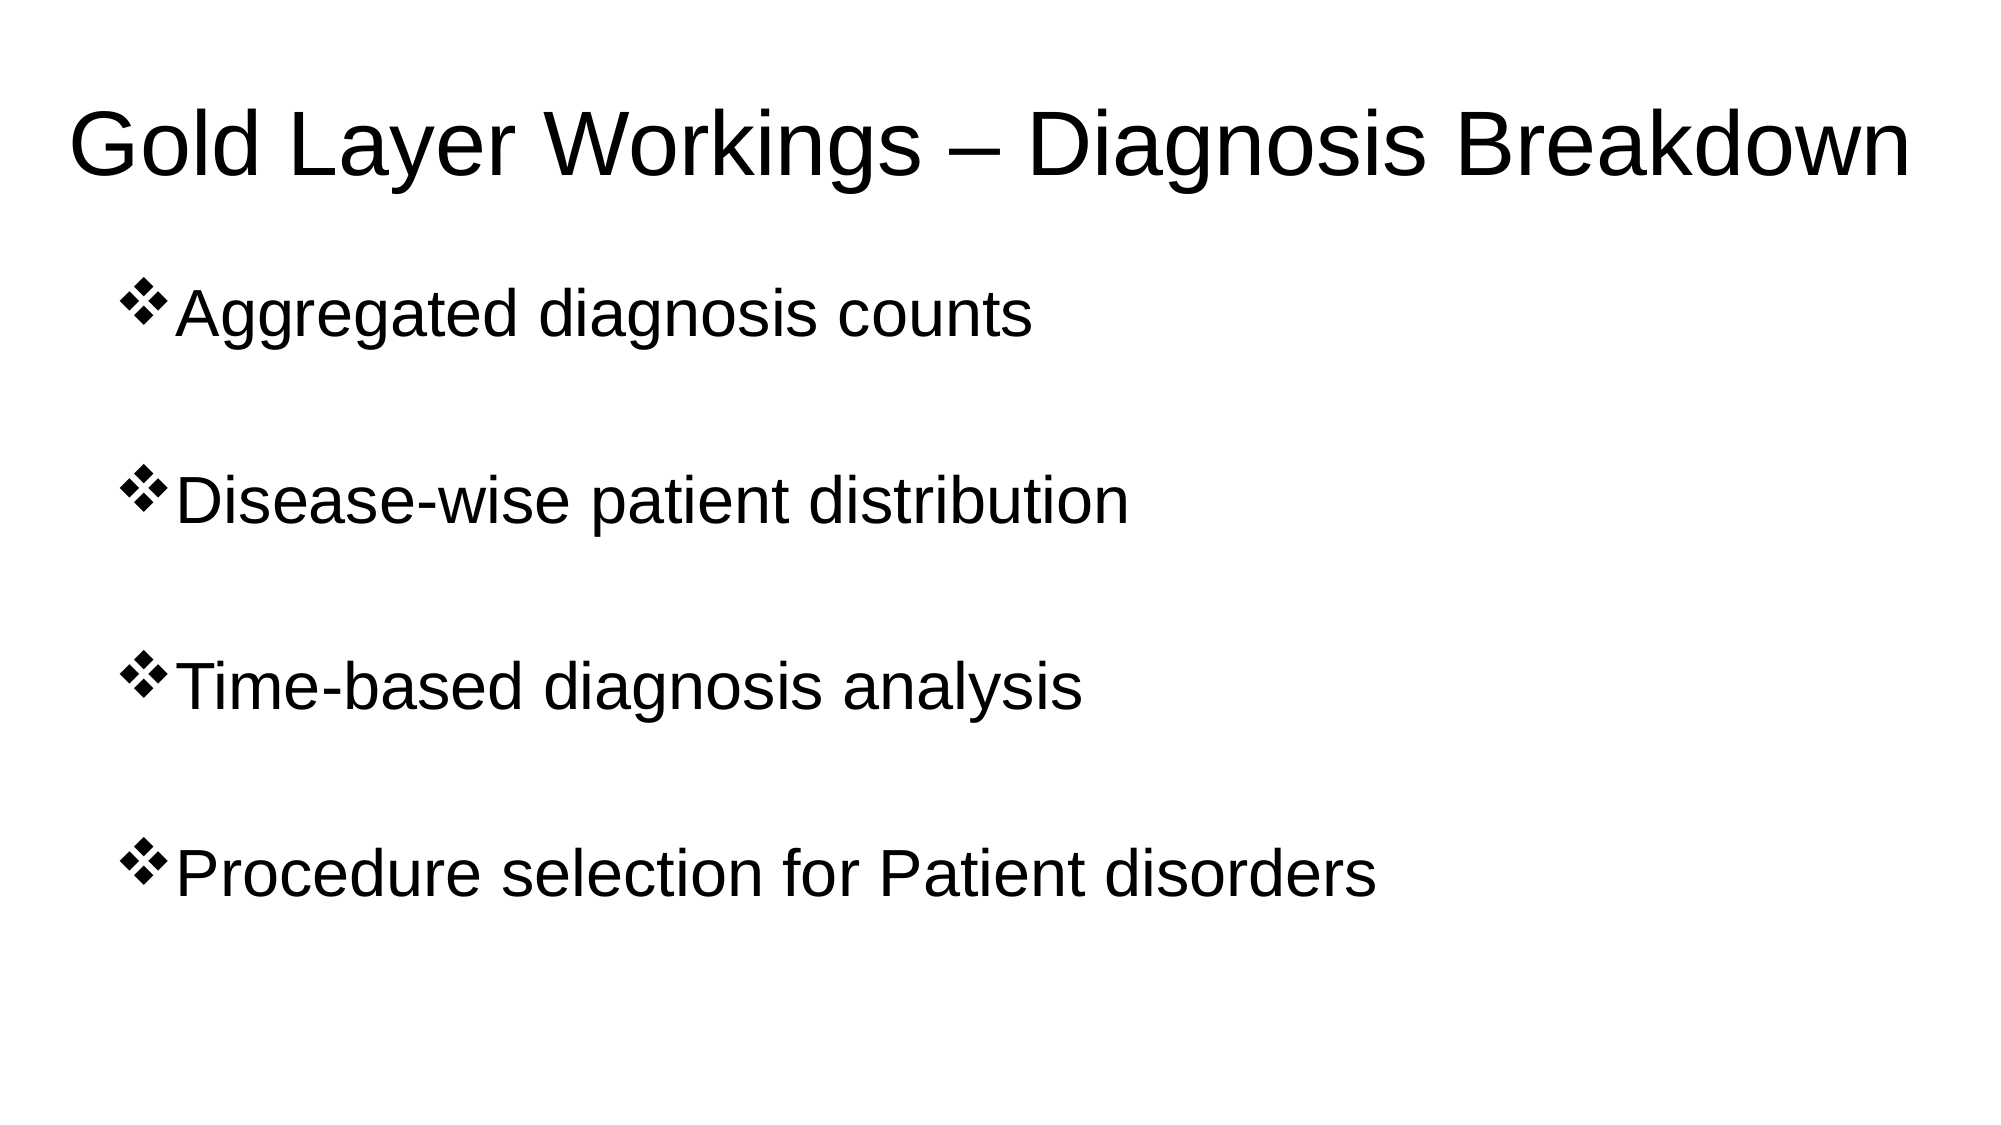

# Gold Layer Workings – Diagnosis Breakdown
Aggregated diagnosis counts

Disease-wise patient distribution

Time-based diagnosis analysis

Procedure selection for Patient disorders